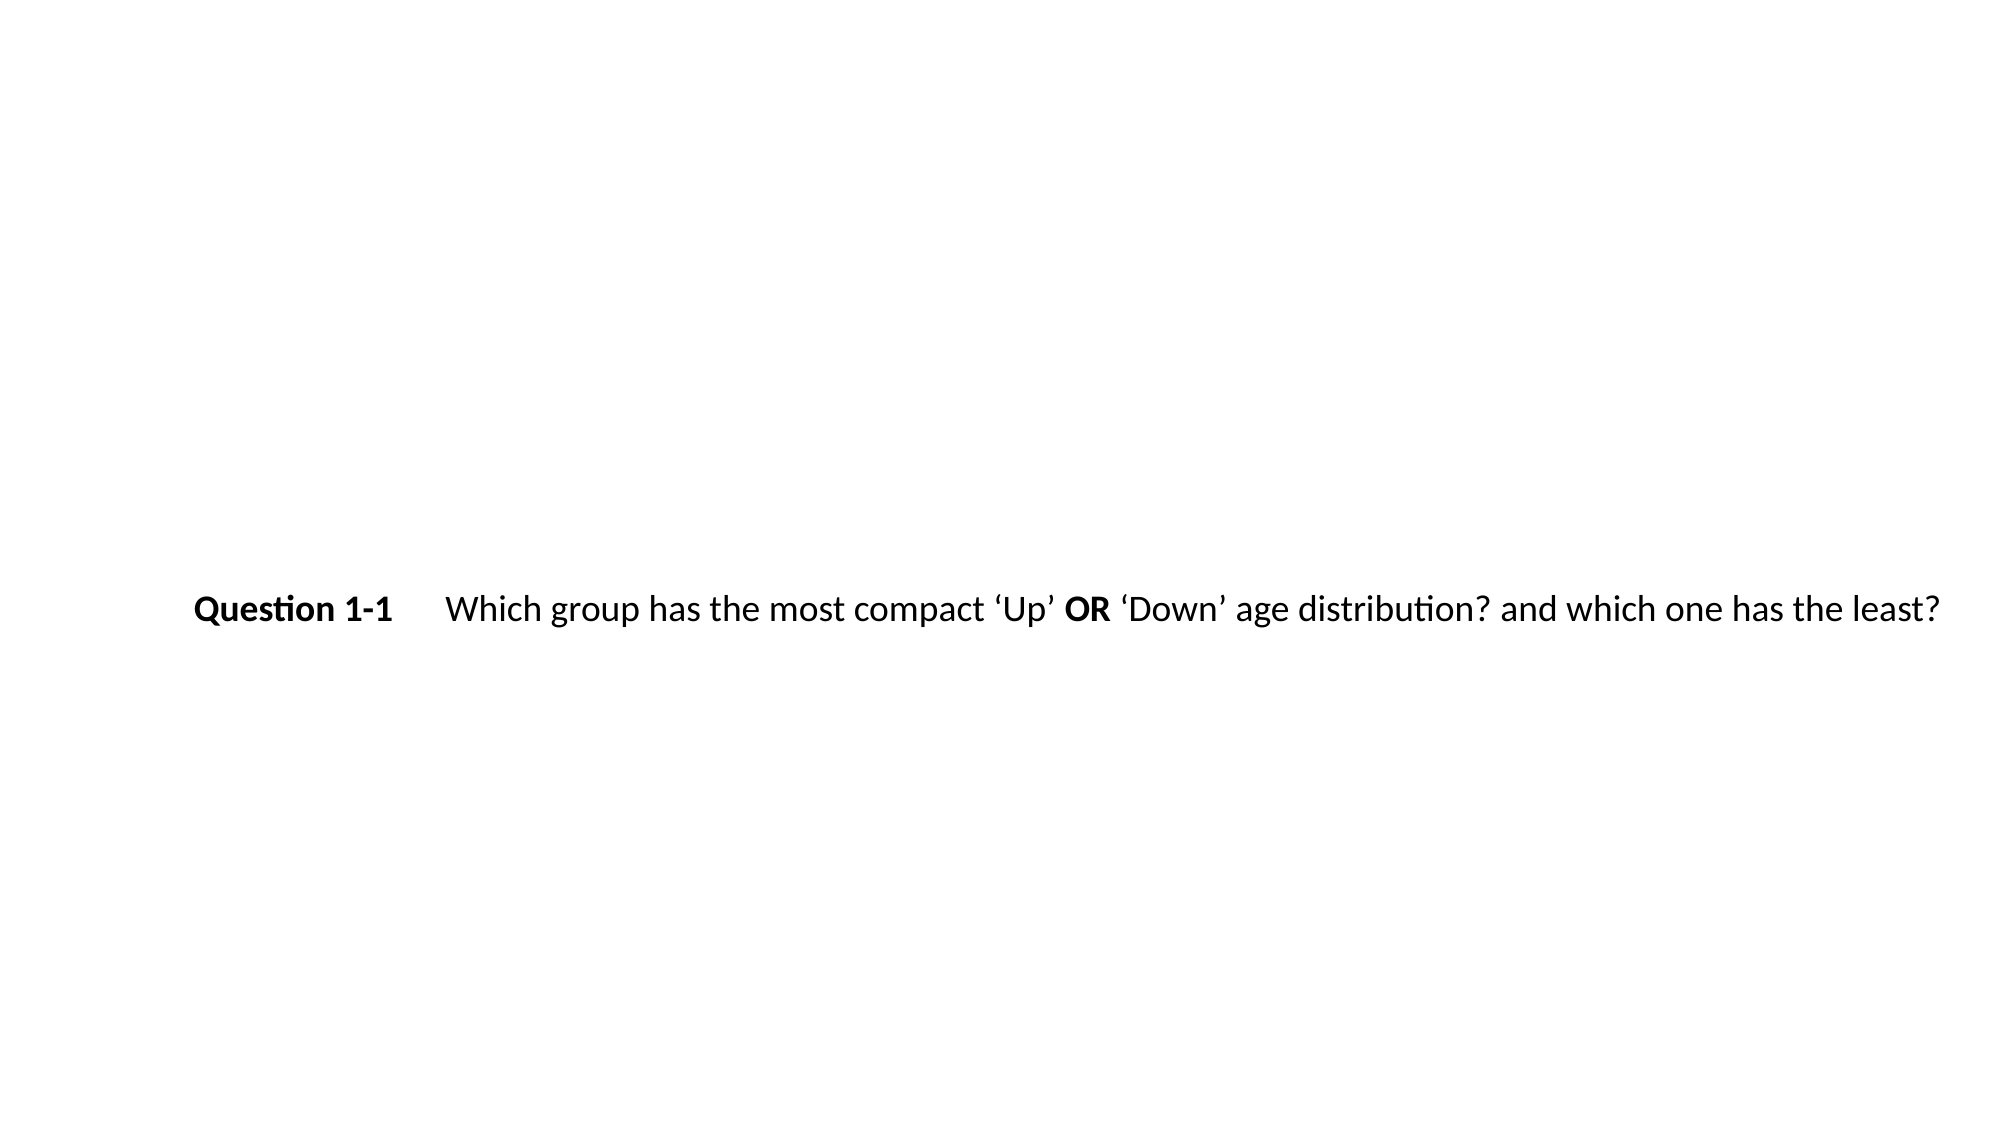

#

Question 1-1
Which group has the most compact ‘Up’ OR ‘Down’ age distribution? and which one has the least?